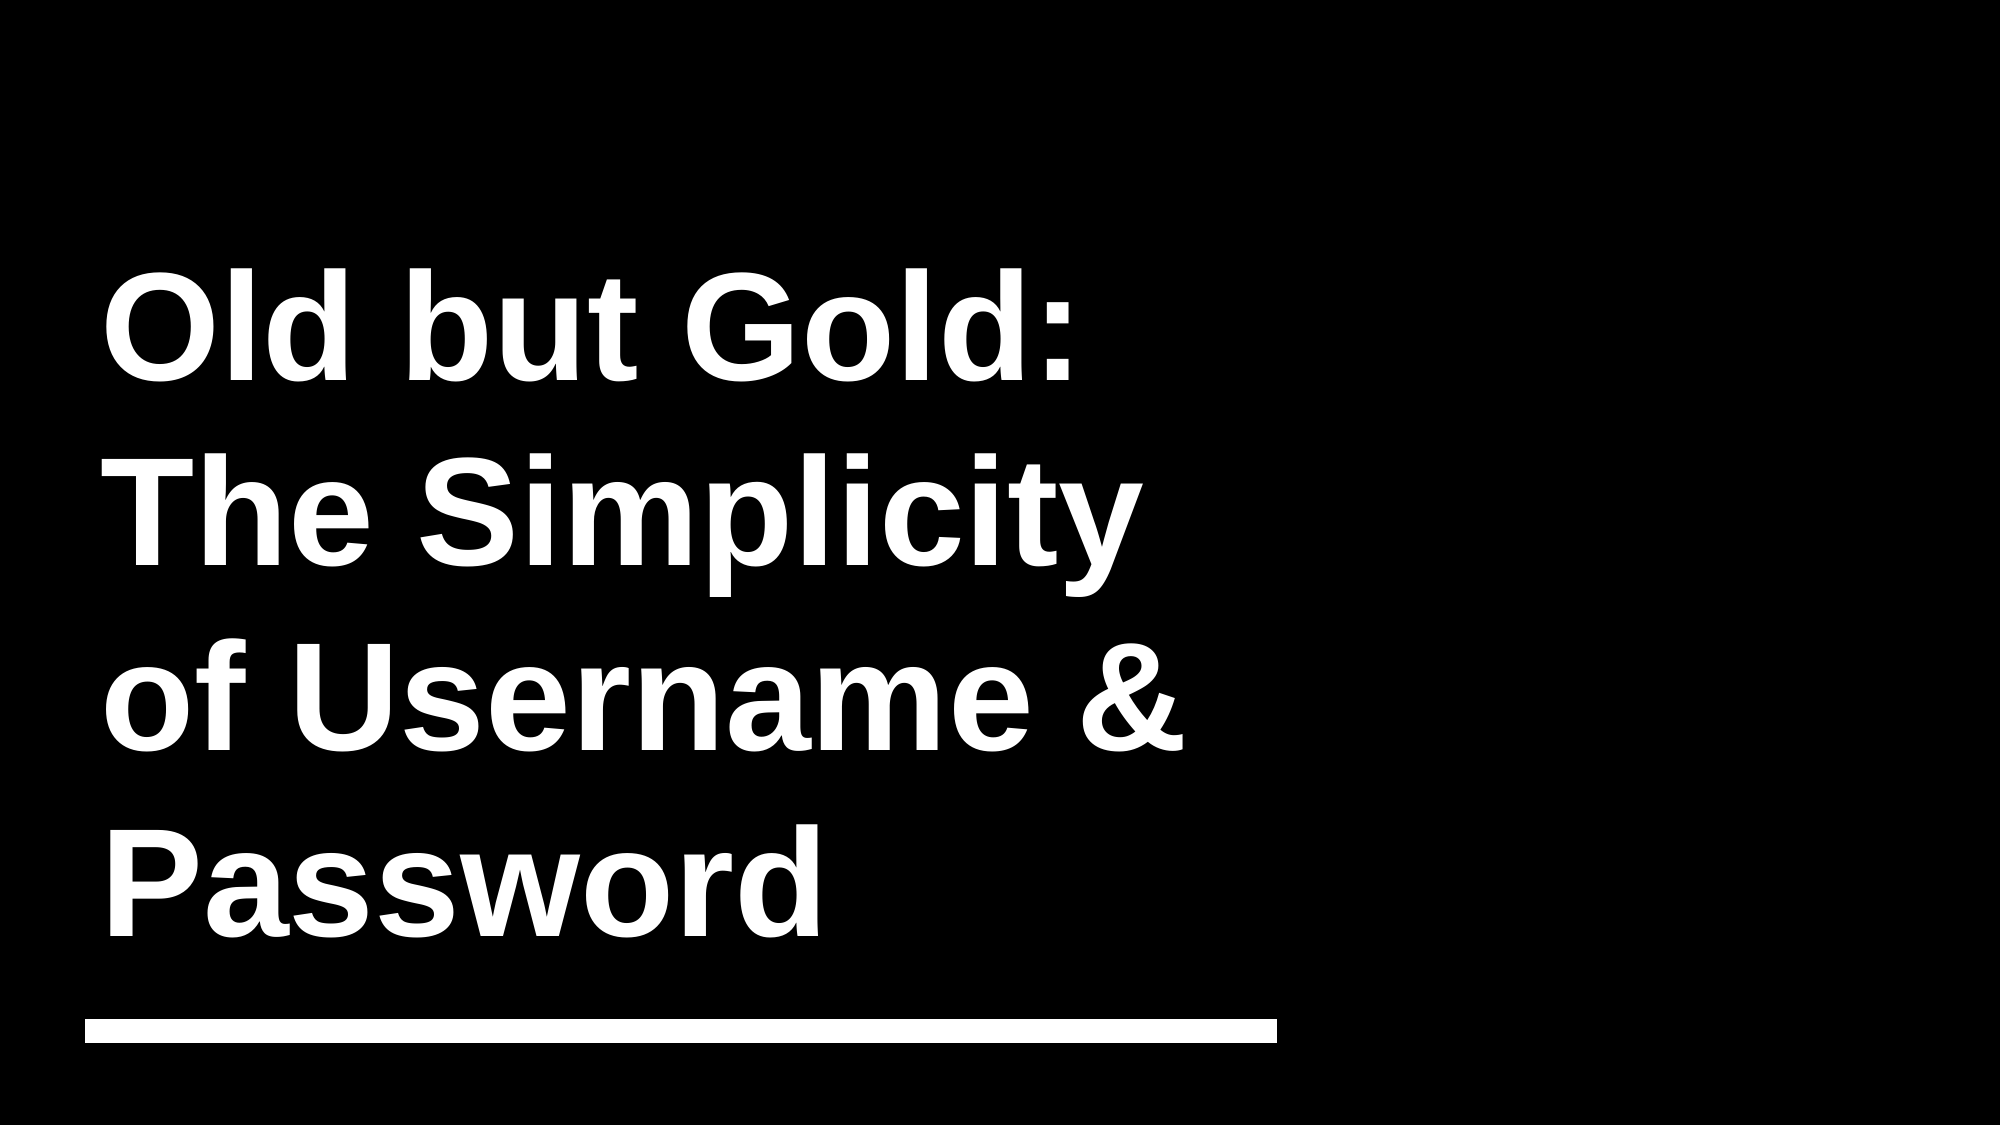

# Old but Gold: The Simplicity of Username & Password